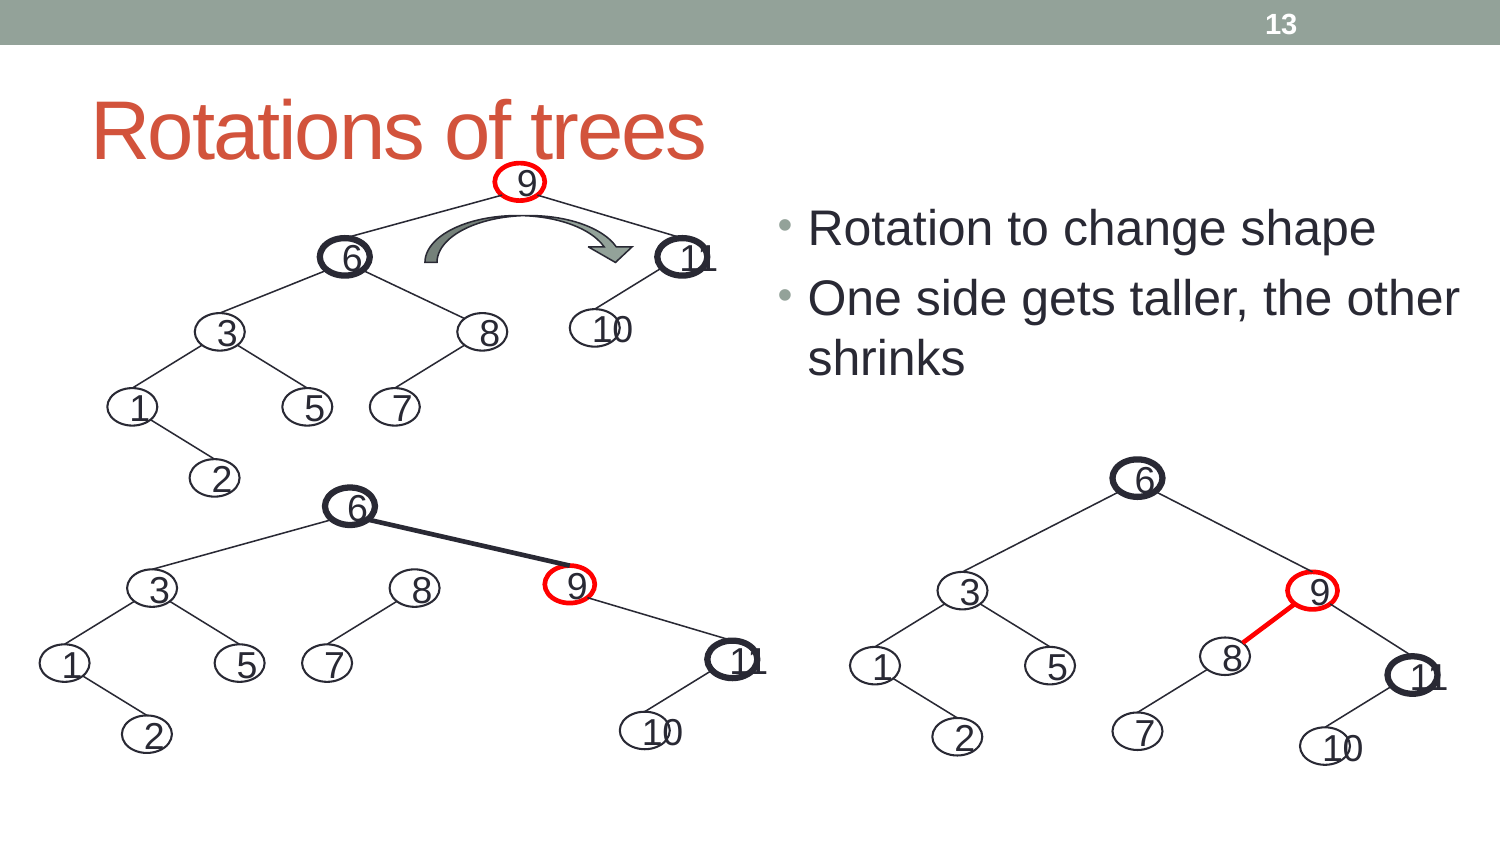

13
# Rotations of trees
9
Rotation to change shape
One side gets taller, the other shrinks

6
11
10
3
8
1
5
7
2
6
3
9
1
5
8
11
7
2
10
6
9
3
8
1
5
7
11
10
2